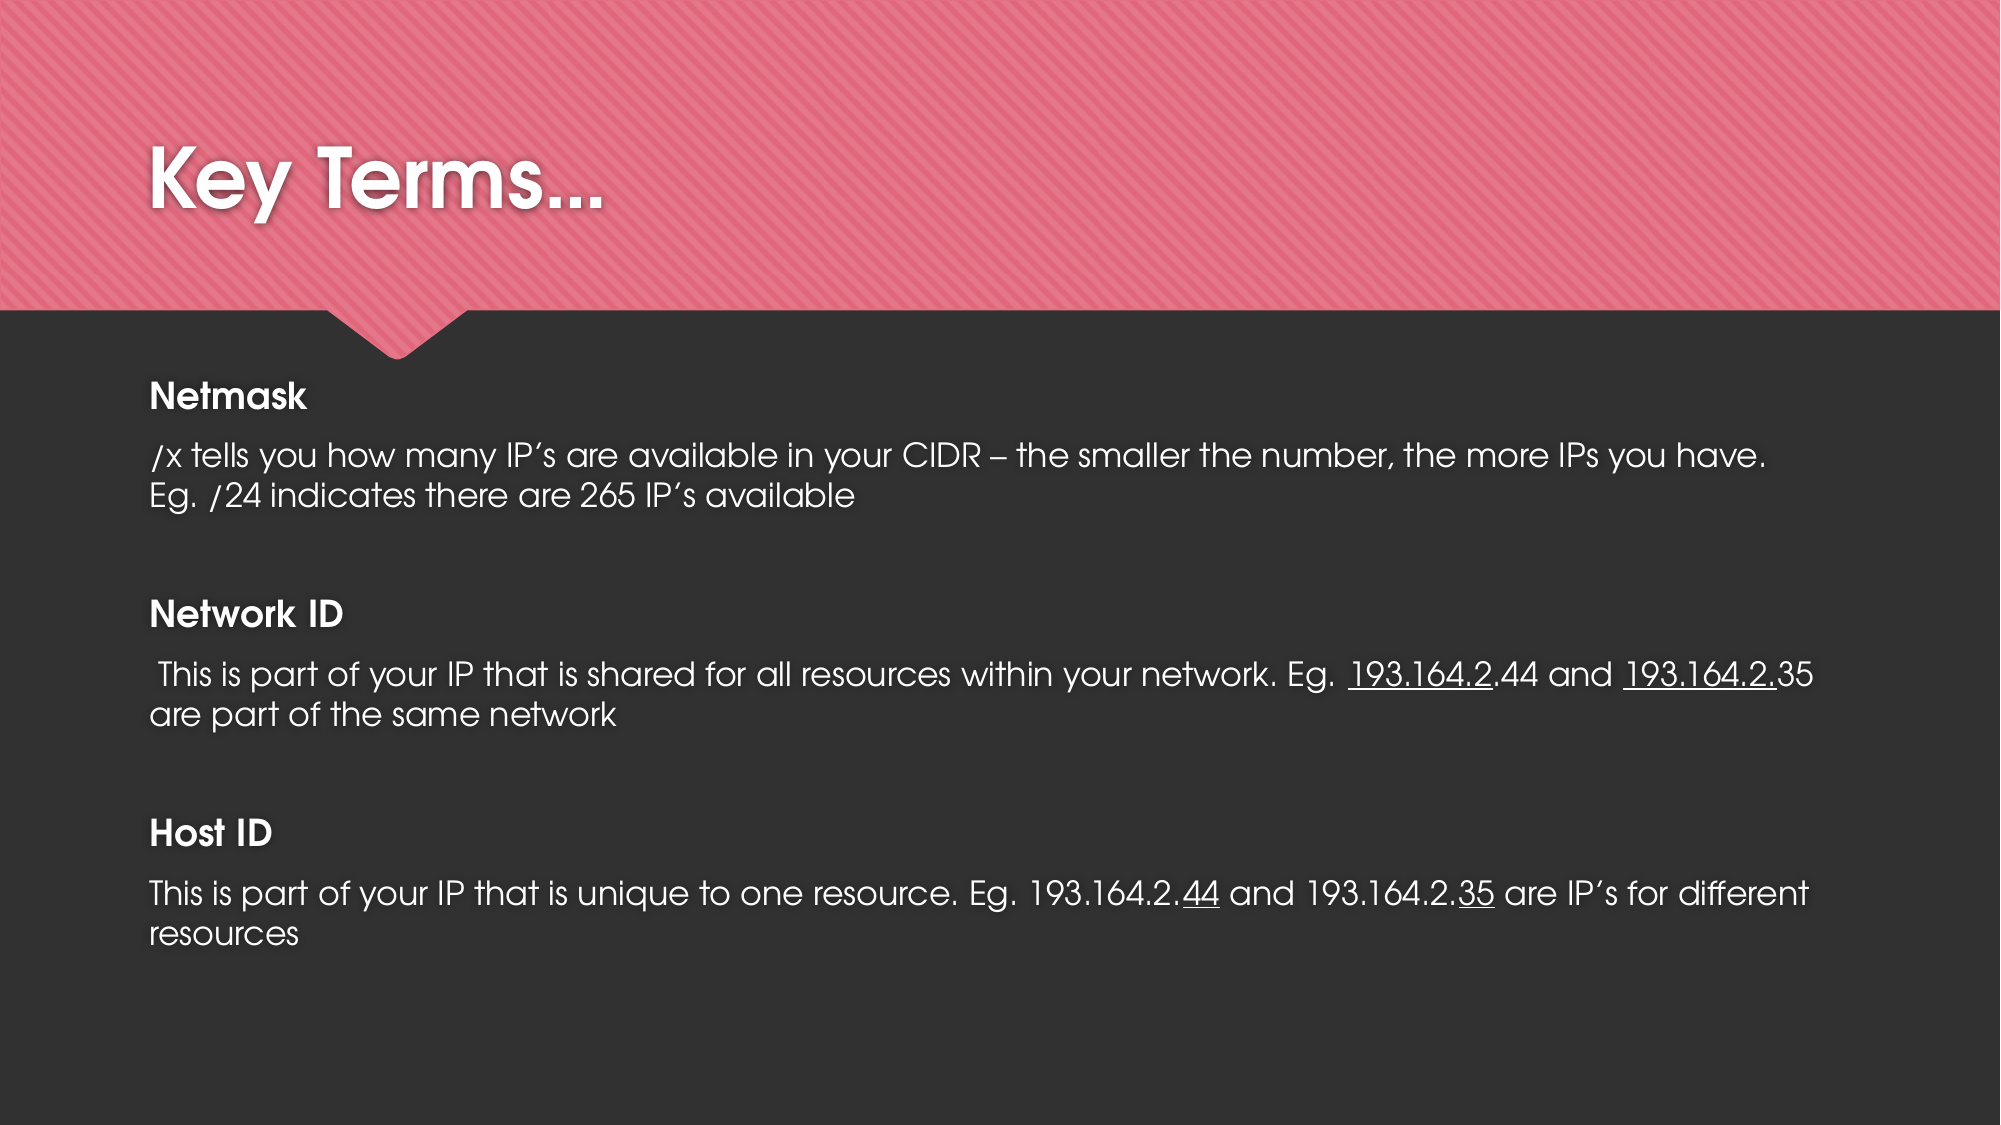

# Key Terms…
Netmask
/x tells you how many IP’s are available in your CIDR – the smaller the number, the more IPs you have. Eg. /24 indicates there are 265 IP’s available

Network ID
 This is part of your IP that is shared for all resources within your network. Eg. 193.164.2.44 and 193.164.2.35 are part of the same network

Host ID
This is part of your IP that is unique to one resource. Eg. 193.164.2.44 and 193.164.2.35 are IP’s for different resources